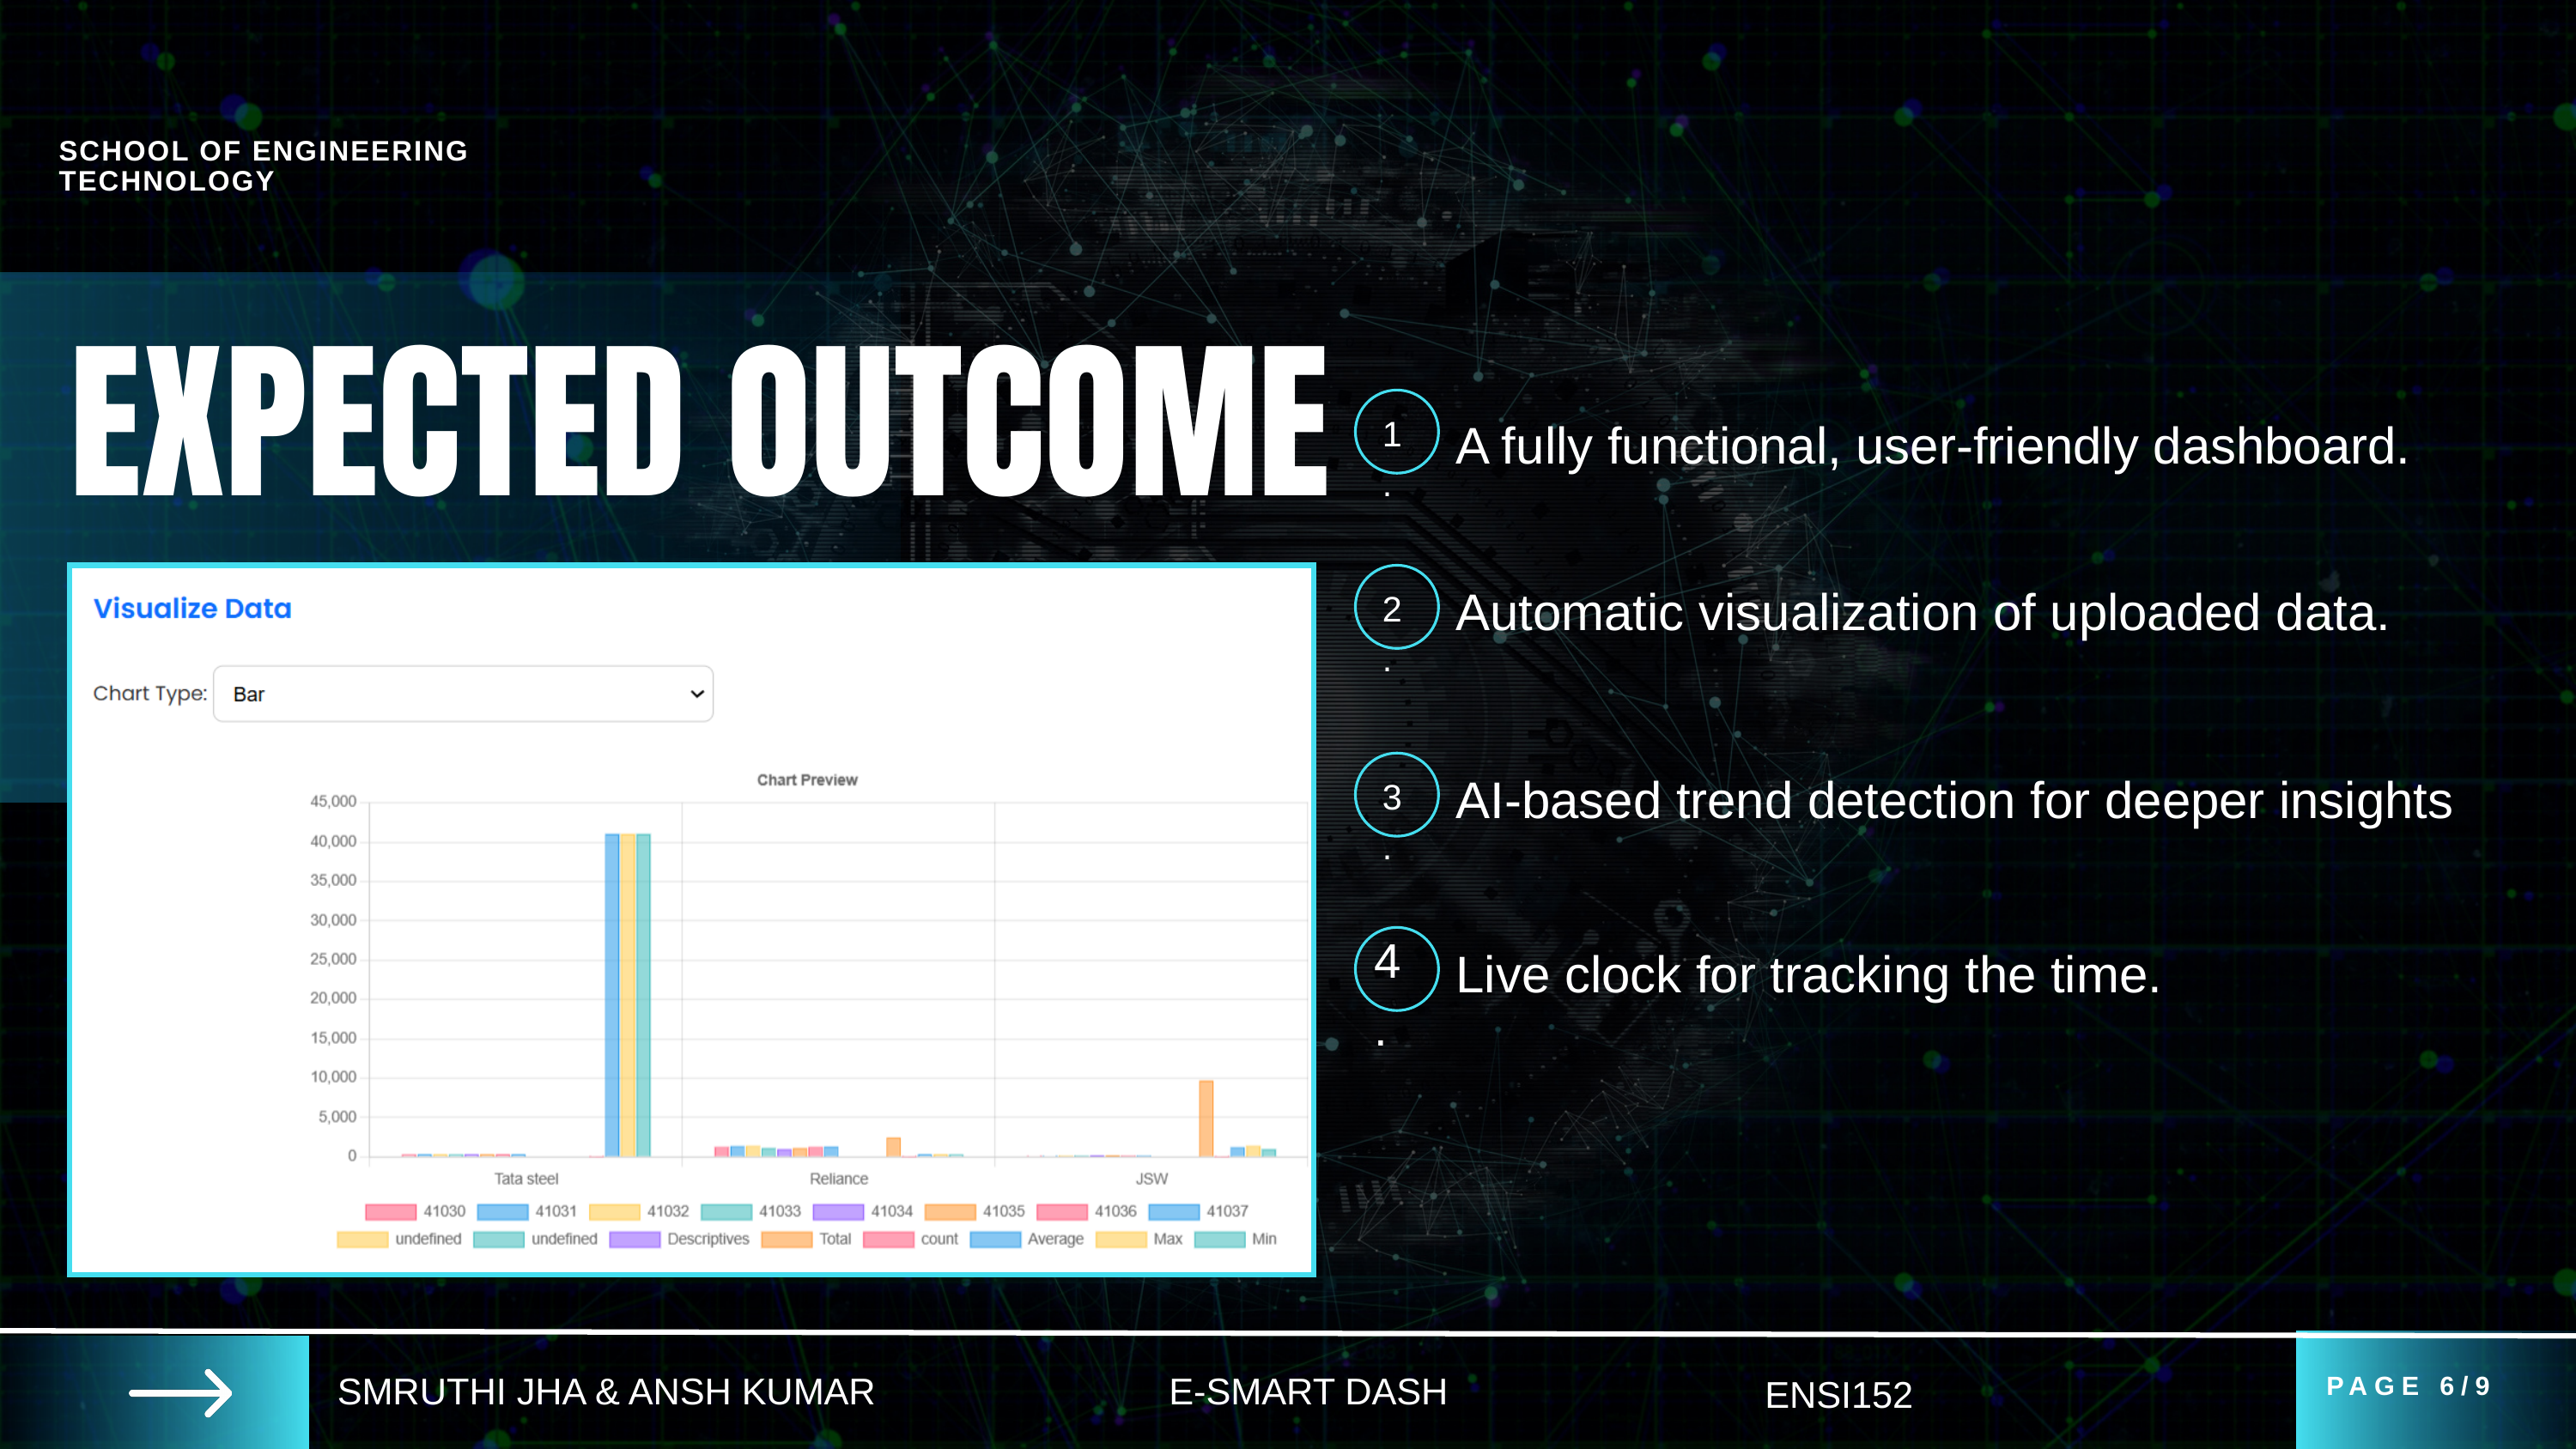

SCHOOL OF ENGINEERING TECHNOLOGY

EXPECTED OUTCOME

A fully functional, user-friendly dashboard.
1.

Automatic visualization of uploaded data.
2.

AI-based trend detection for deeper insights
3.
4.

Live clock for tracking the time.

SMRUTHI JHA & ANSH KUMAR
E-SMART DASH
ENSI152

PAGE 6/9